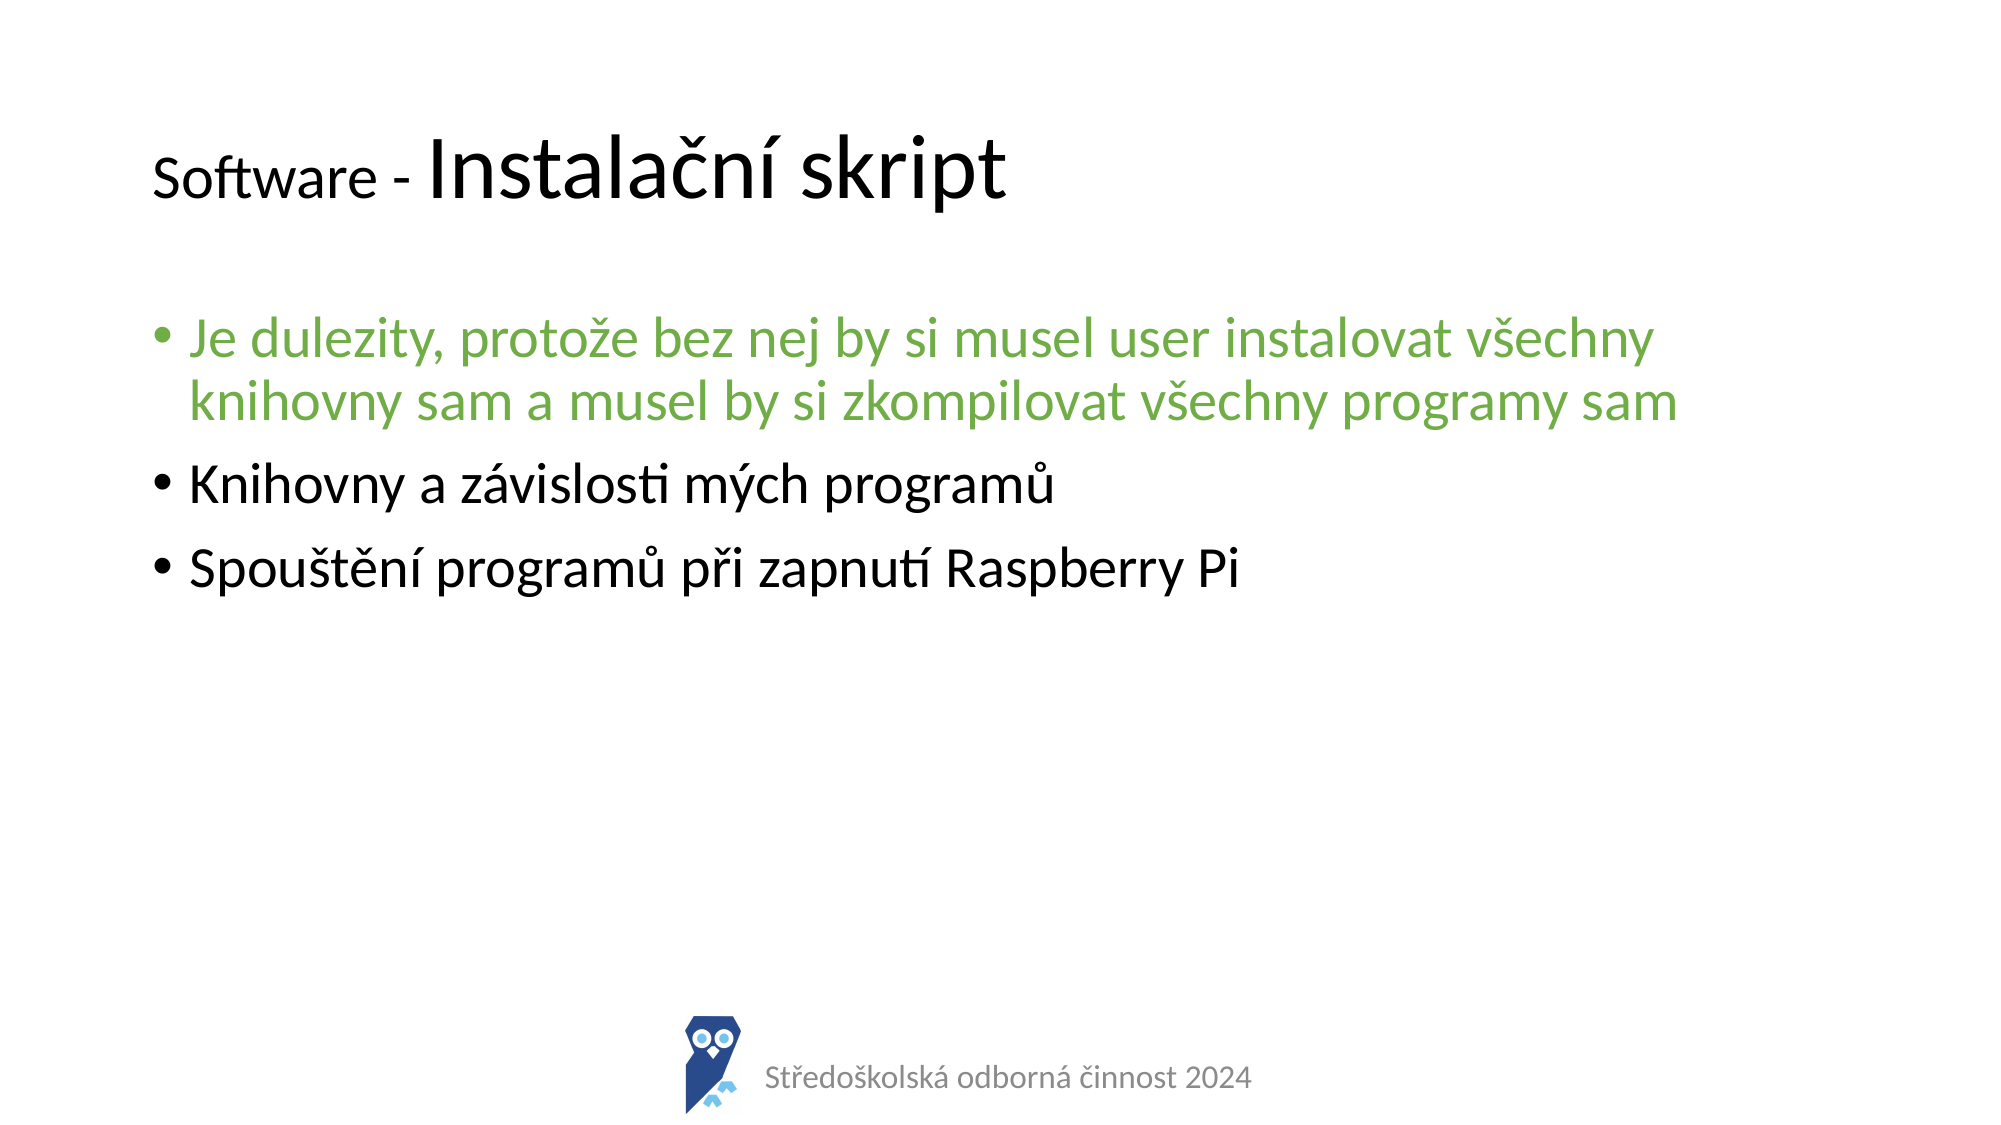

# Software - Instalační skript
Je dulezity, protože bez nej by si musel user instalovat všechny knihovny sam a musel by si zkompilovat všechny programy sam
Knihovny a závislosti mých programů
Spouštění programů při zapnutí Raspberry Pi
Středoškolská odborná činnost 2024